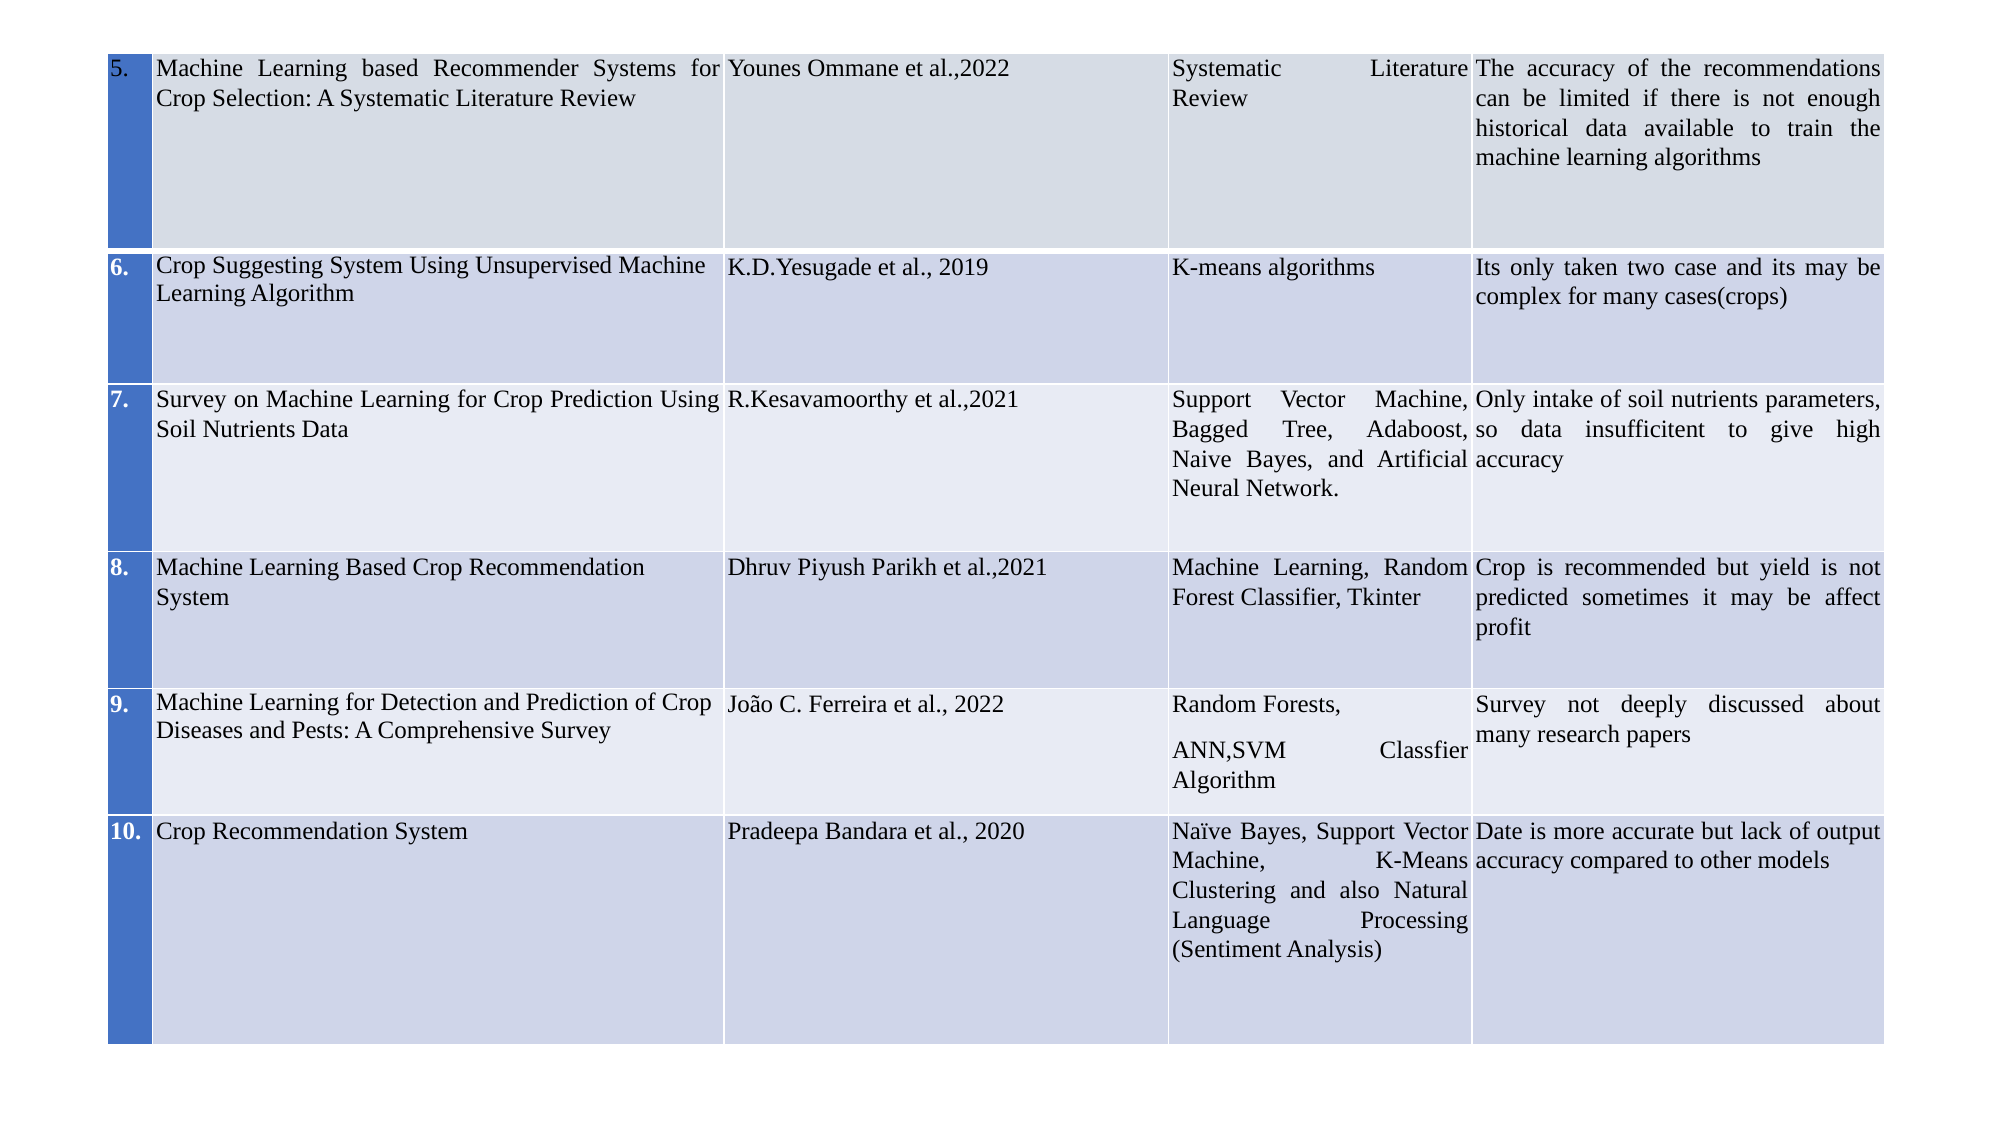

| 5. | Machine Learning based Recommender Systems for Crop Selection: A Systematic Literature Review | Younes Ommane et al.,2022 | Systematic Literature Review | The accuracy of the recommendations can be limited if there is not enough historical data available to train the machine learning algorithms |
| --- | --- | --- | --- | --- |
| 6. | Crop Suggesting System Using Unsupervised Machine Learning Algorithm | K.D.Yesugade et al., 2019 | K-means algorithms | Its only taken two case and its may be complex for many cases(crops) |
| 7. | Survey on Machine Learning for Crop Prediction Using Soil Nutrients Data | R.Kesavamoorthy et al.,2021 | Support Vector Machine, Bagged Tree, Adaboost, Naive Bayes, and Artificial Neural Network. | Only intake of soil nutrients parameters, so data insufficitent to give high accuracy |
| 8. | Machine Learning Based Crop Recommendation System | Dhruv Piyush Parikh et al.,2021 | Machine Learning, Random Forest Classifier, Tkinter | Crop is recommended but yield is not predicted sometimes it may be affect profit |
| 9. | Machine Learning for Detection and Prediction of Crop Diseases and Pests: A Comprehensive Survey | João C. Ferreira et al., 2022 | Random Forests, ANN,SVM Classfier Algorithm | Survey not deeply discussed about many research papers |
| 10. | Crop Recommendation System | Pradeepa Bandara et al., 2020 | Naïve Bayes, Support Vector Machine, K-Means Clustering and also Natural Language Processing (Sentiment Analysis) | Date is more accurate but lack of output accuracy compared to other models |